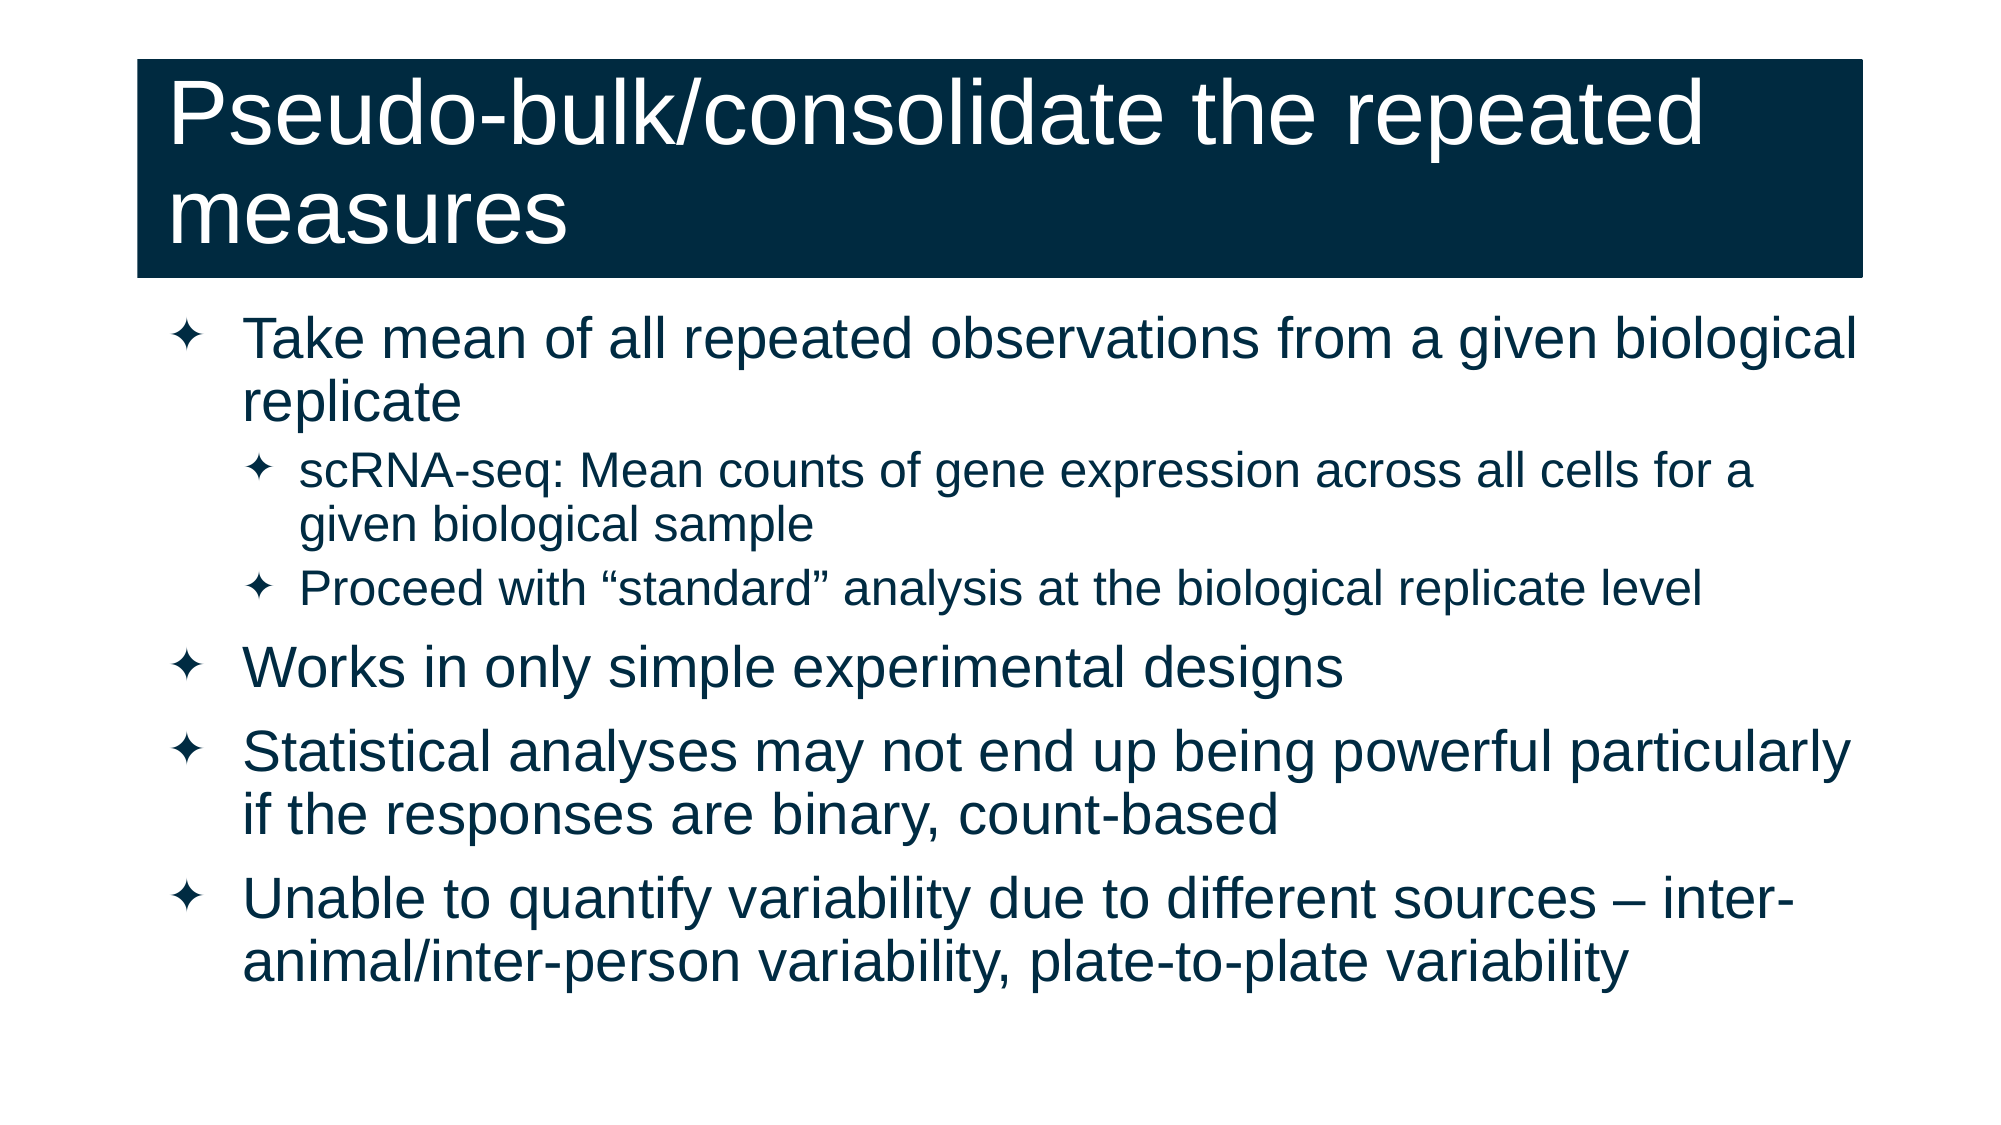

# Pseudo-bulk/consolidate the repeated measures
Take mean of all repeated observations from a given biological replicate
scRNA-seq: Mean counts of gene expression across all cells for a given biological sample
Proceed with “standard” analysis at the biological replicate level
Works in only simple experimental designs
Statistical analyses may not end up being powerful particularly if the responses are binary, count-based
Unable to quantify variability due to different sources – inter-animal/inter-person variability, plate-to-plate variability